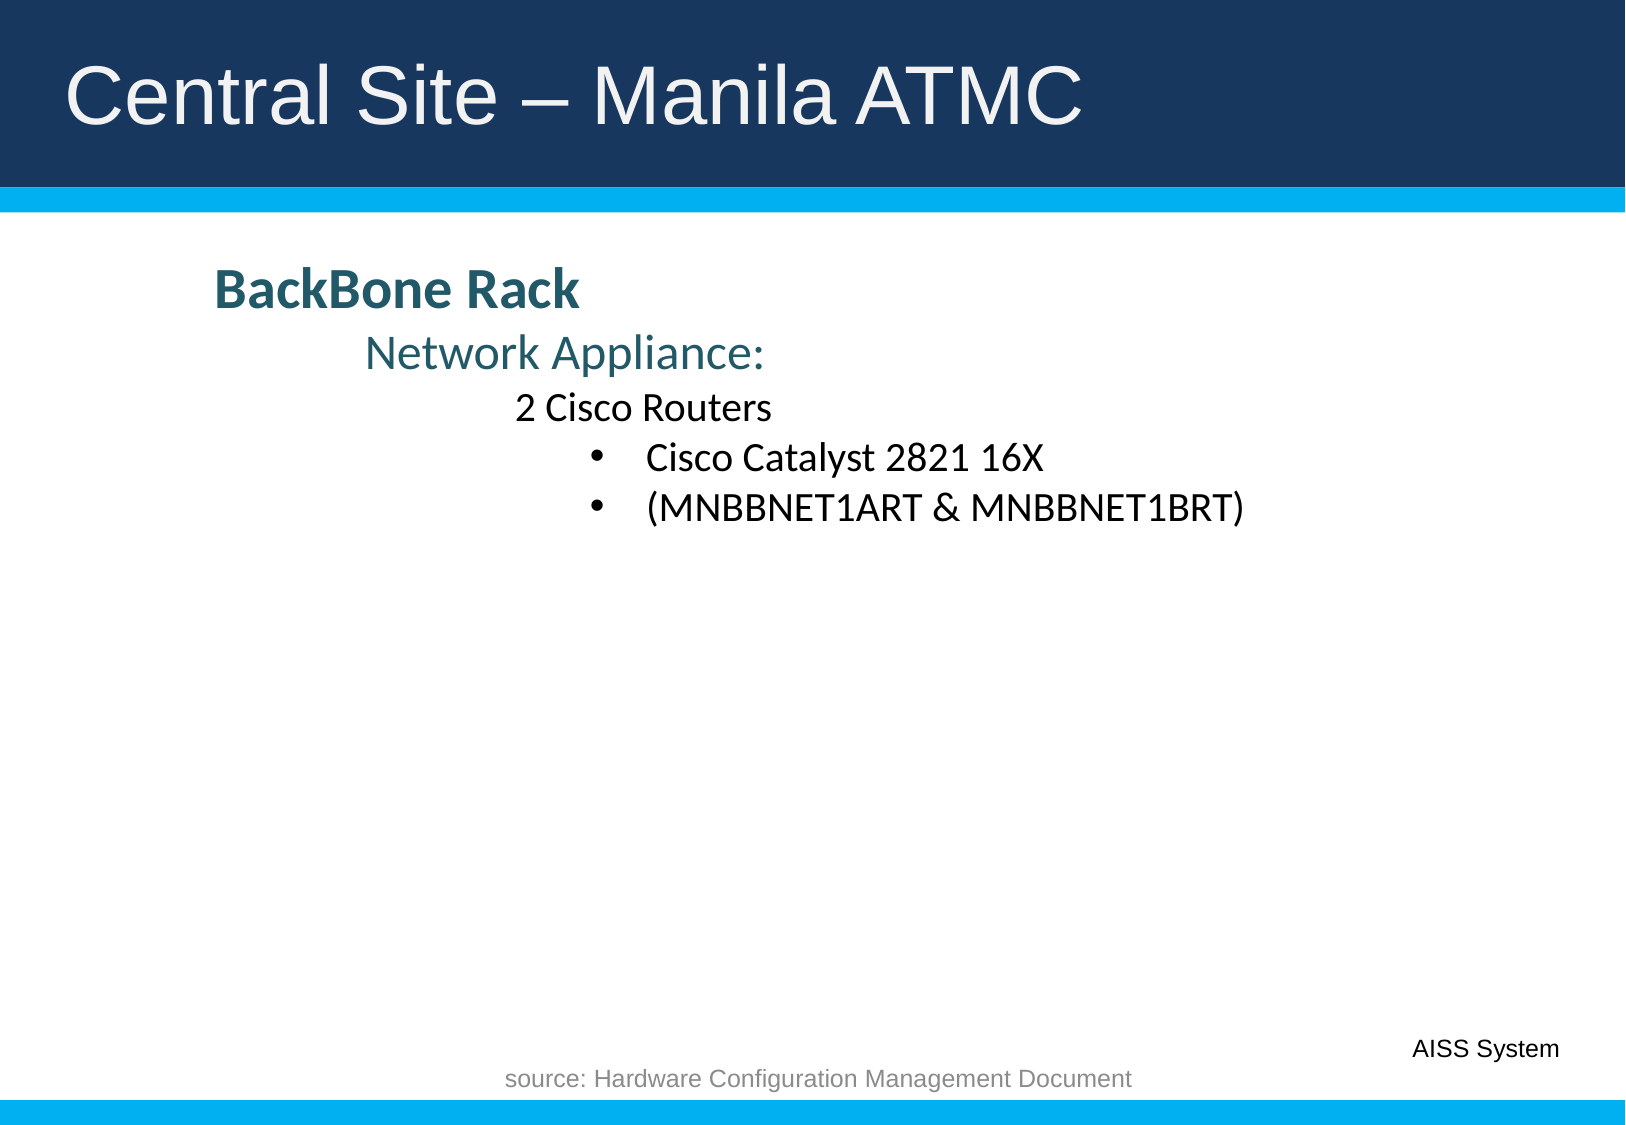

Central Site – Manila ATMC

Title

	BackBone Rack
		Network Appliance:
			2 Cisco Routers
Cisco Catalyst 2821 16X
(MNBBNET1ART & MNBBNET1BRT)

AISS System
source: Hardware Configuration Management Document